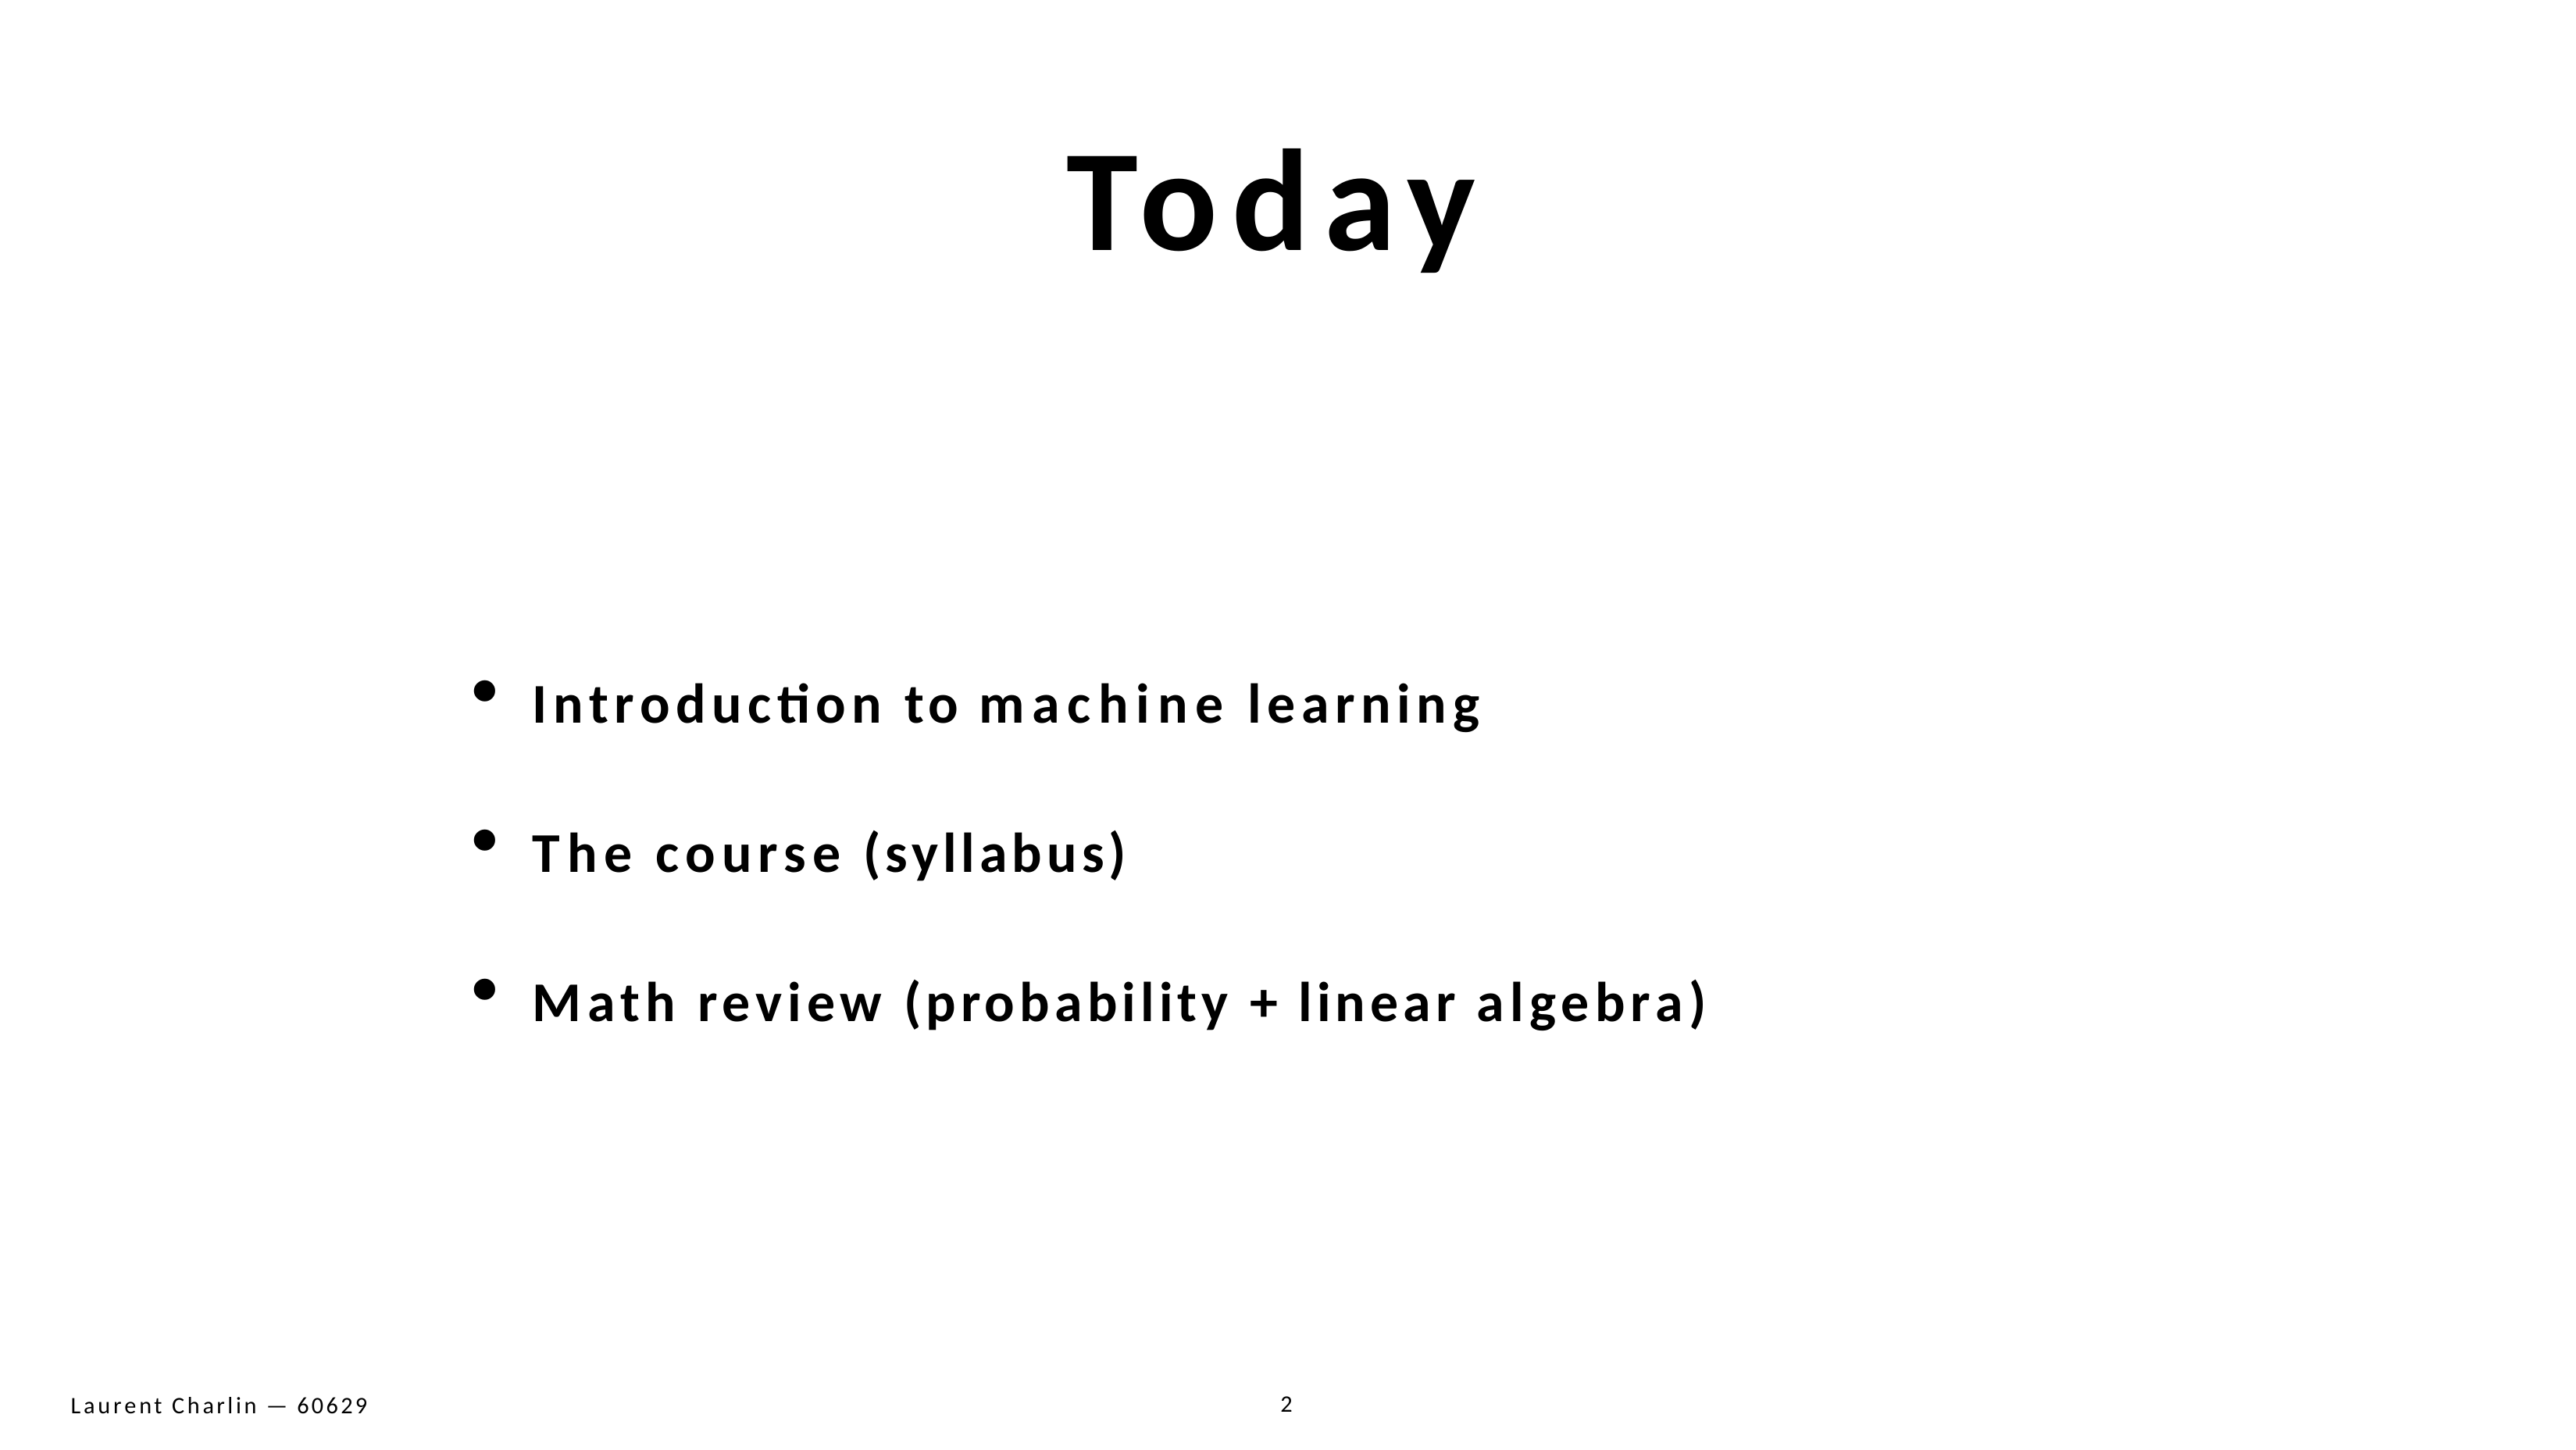

# Today
Introduction to machine learning
The course (syllabus)
Math review (probability + linear algebra)
2
Laurent Charlin — 60629